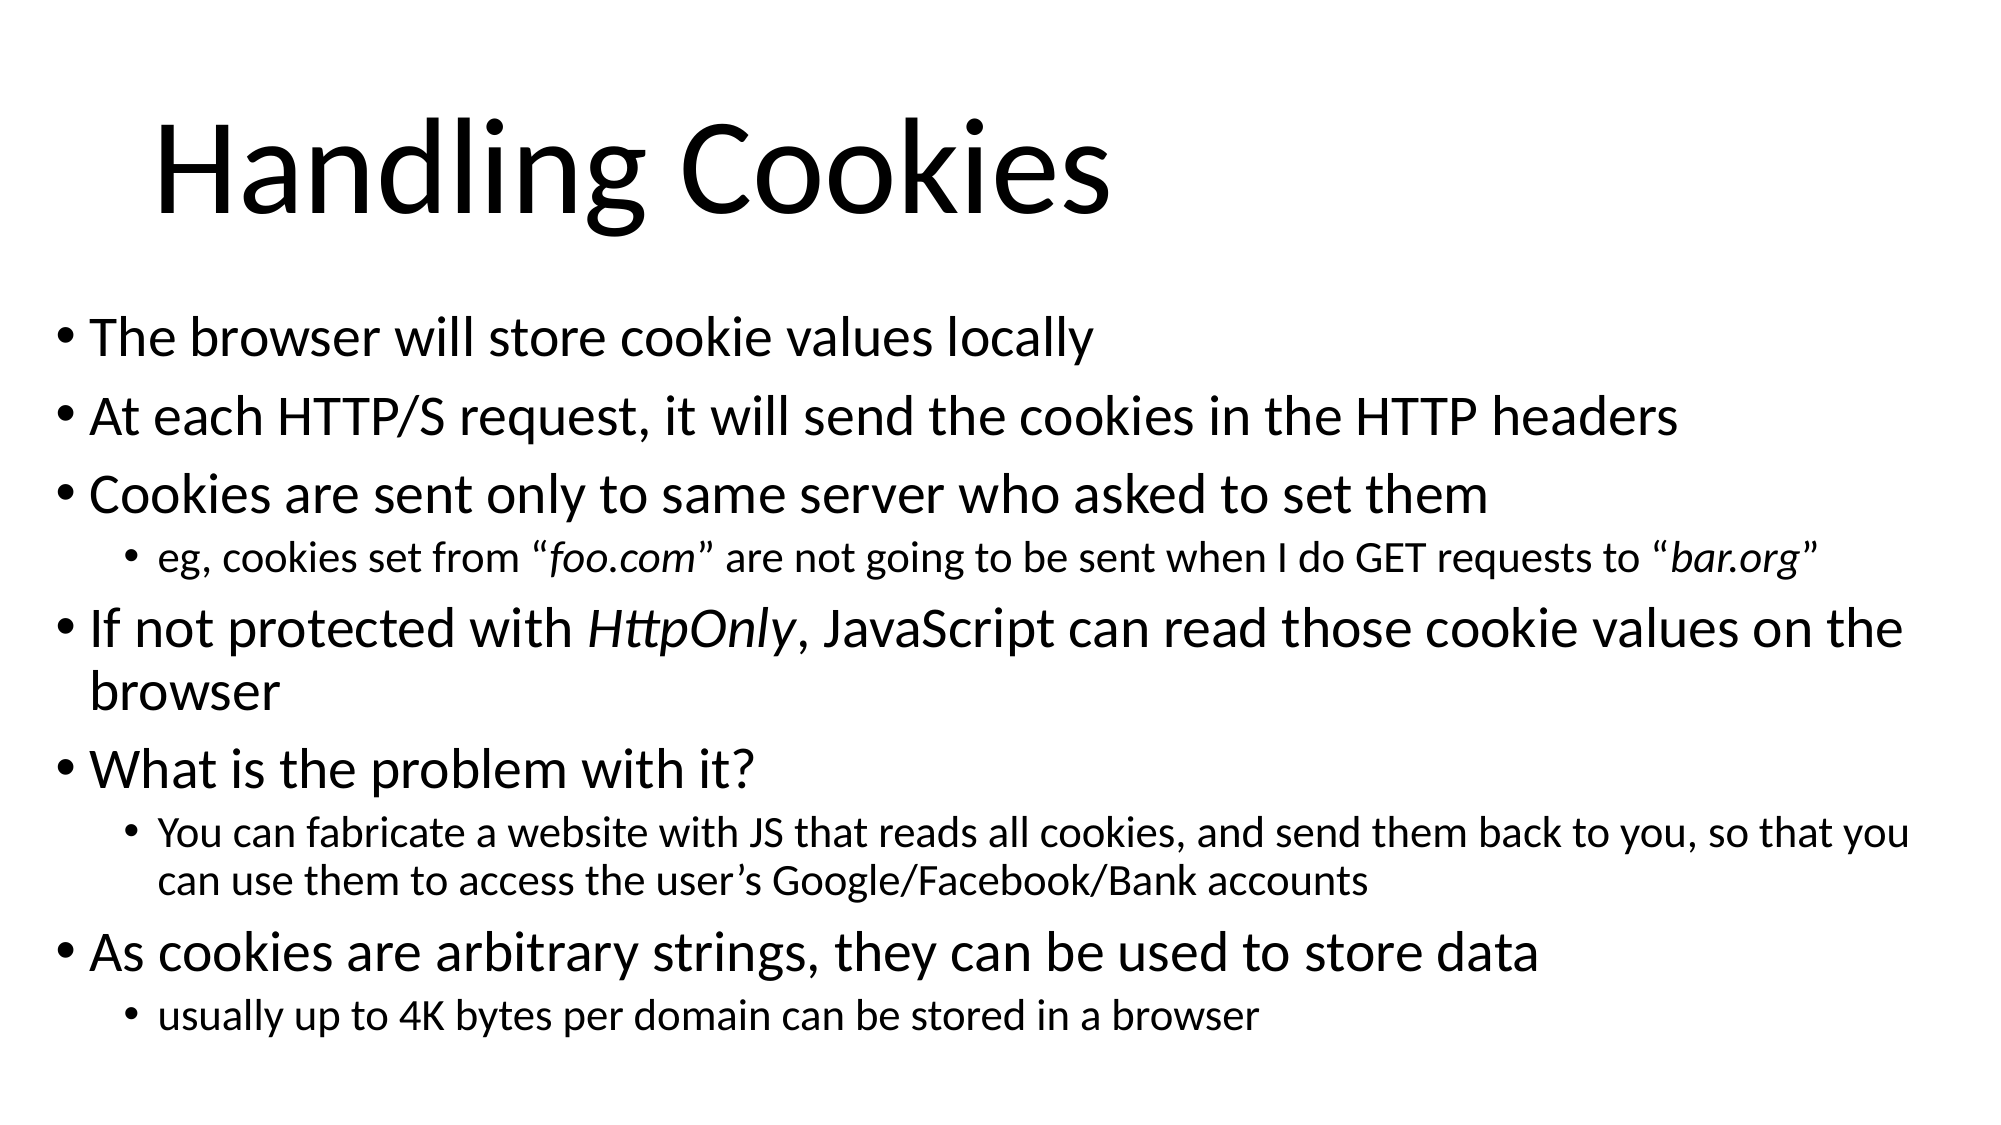

# Handling Cookies
The browser will store cookie values locally
At each HTTP/S request, it will send the cookies in the HTTP headers
Cookies are sent only to same server who asked to set them
eg, cookies set from “foo.com” are not going to be sent when I do GET requests to “bar.org”
If not protected with HttpOnly, JavaScript can read those cookie values on the browser
What is the problem with it?
You can fabricate a website with JS that reads all cookies, and send them back to you, so that you can use them to access the user’s Google/Facebook/Bank accounts
As cookies are arbitrary strings, they can be used to store data
usually up to 4K bytes per domain can be stored in a browser